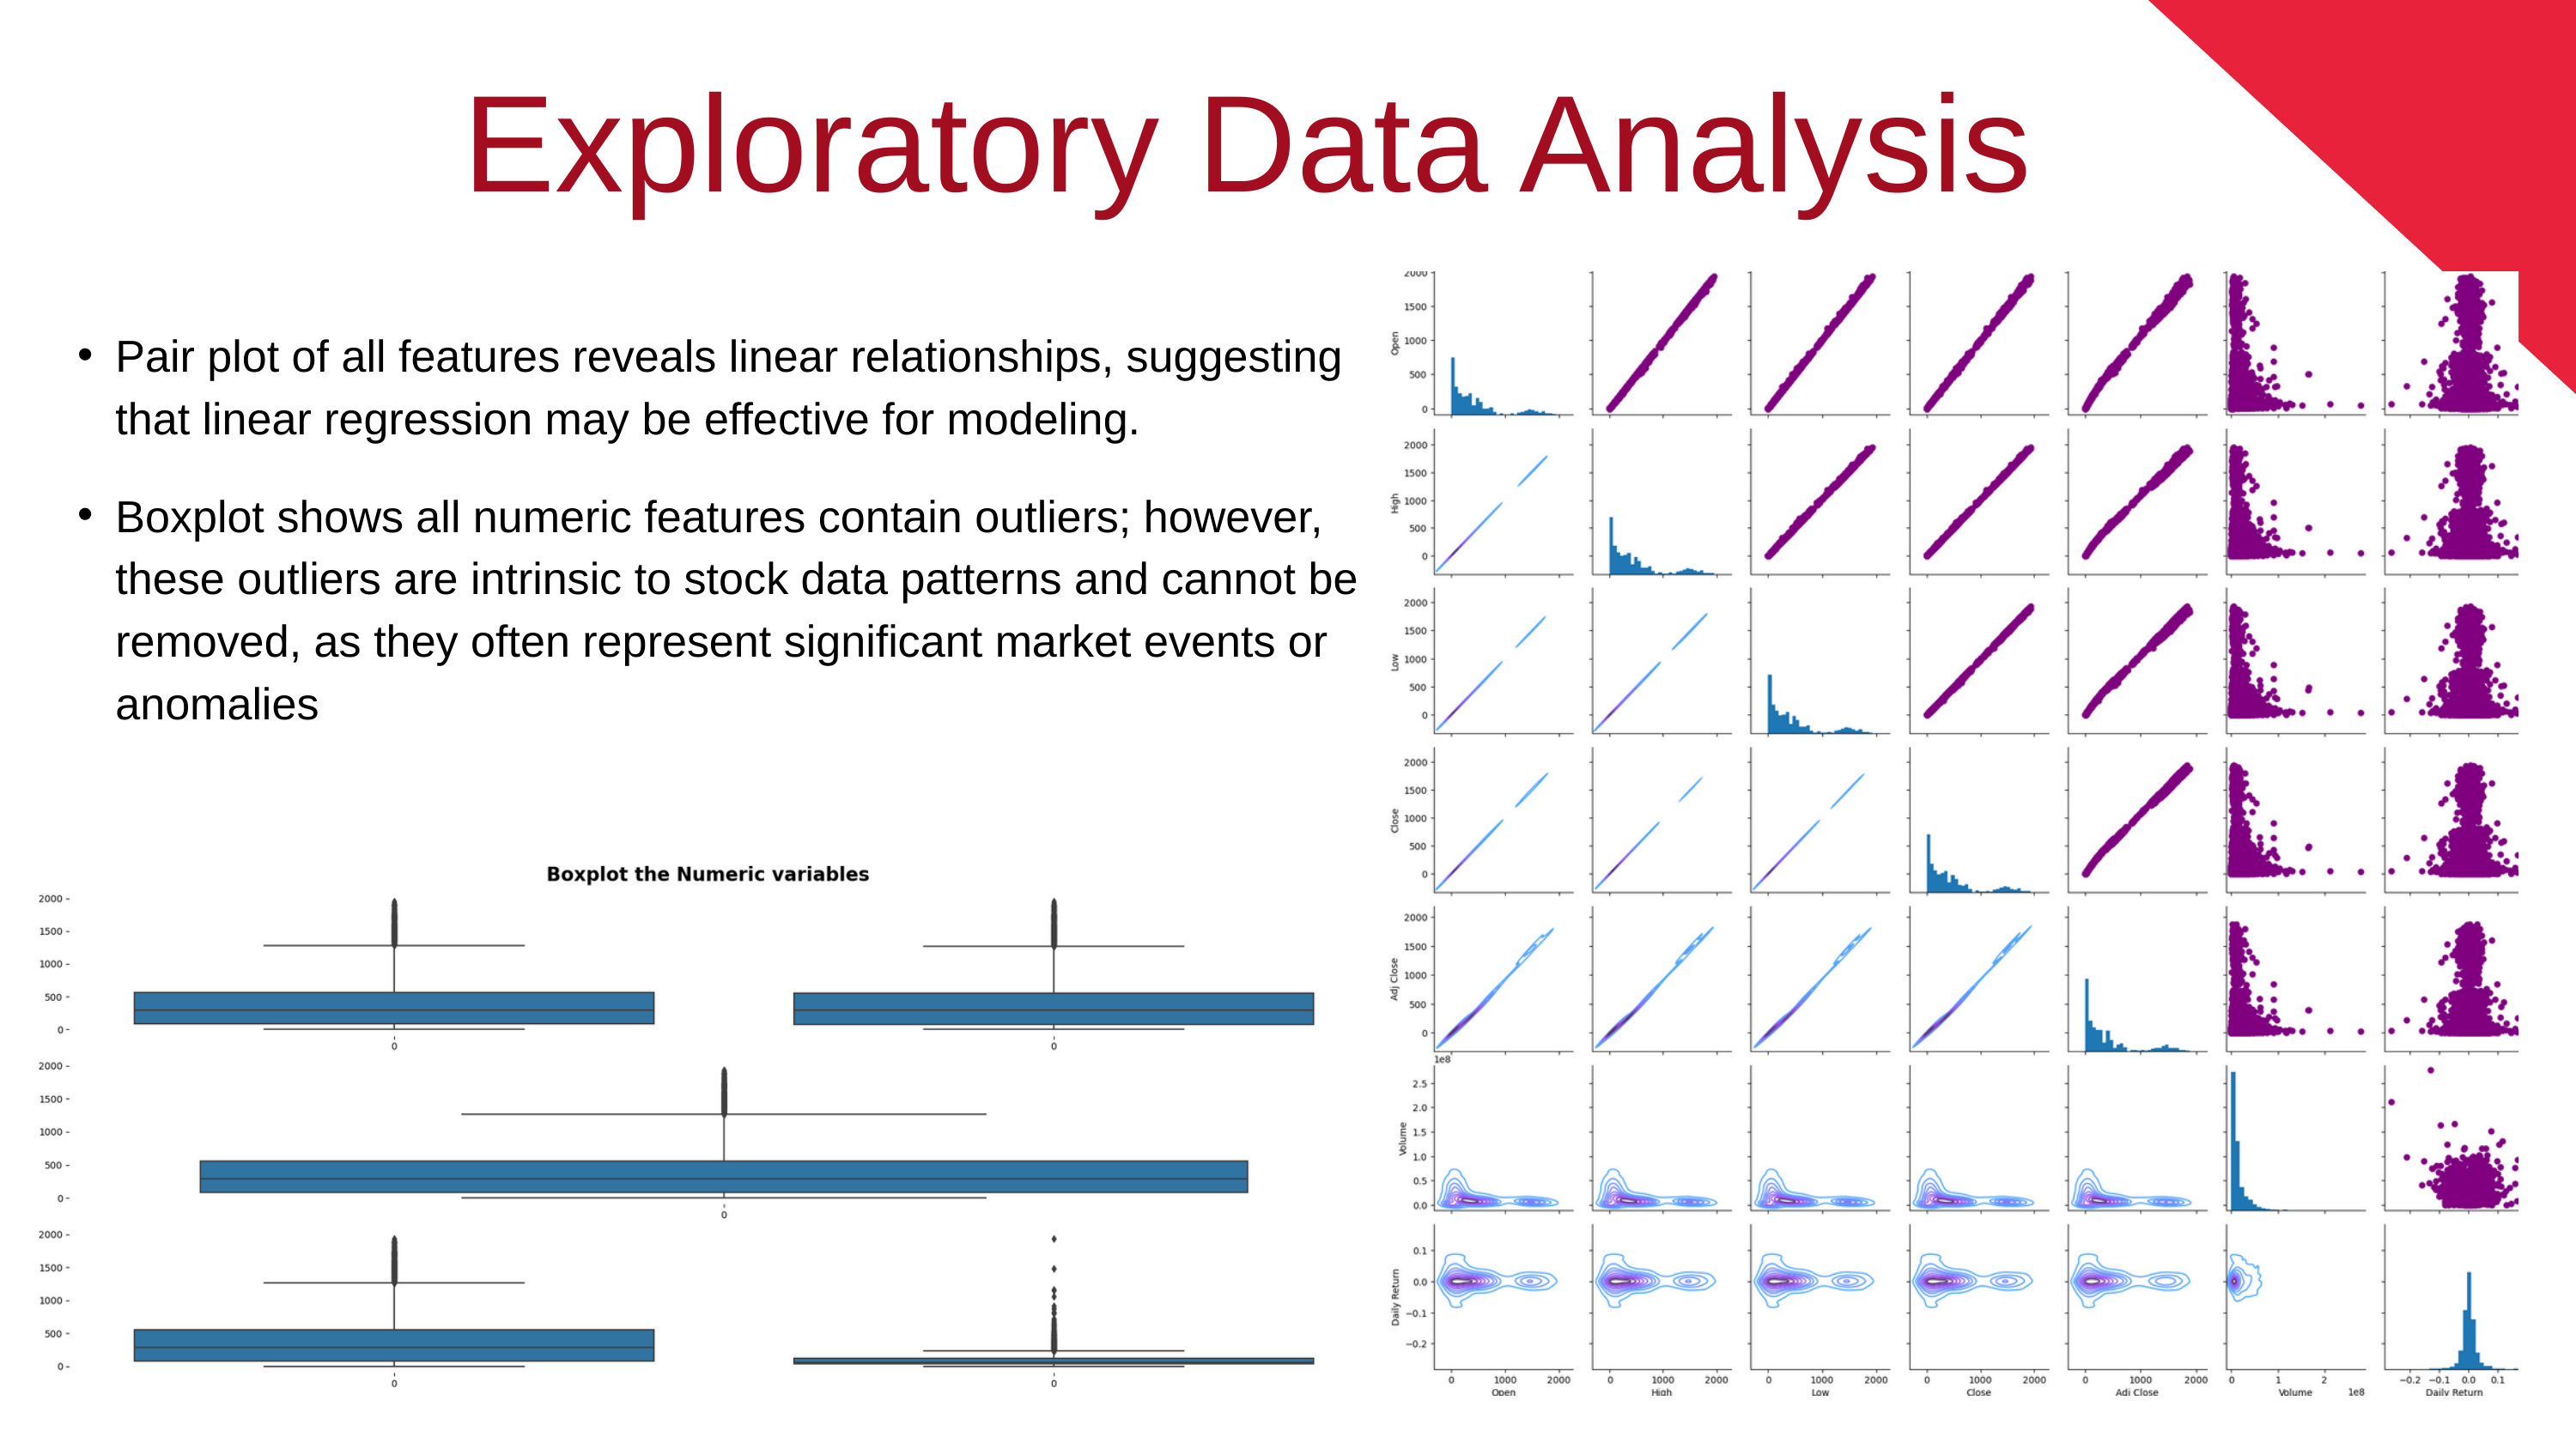

Exploratory Data Analysis

Pair plot of all features reveals linear relationships, suggesting that linear regression may be effective for modeling.

Boxplot shows all numeric features contain outliers; however, these outliers are intrinsic to stock data patterns and cannot be removed, as they often represent significant market events or anomalies

Back to Agenda